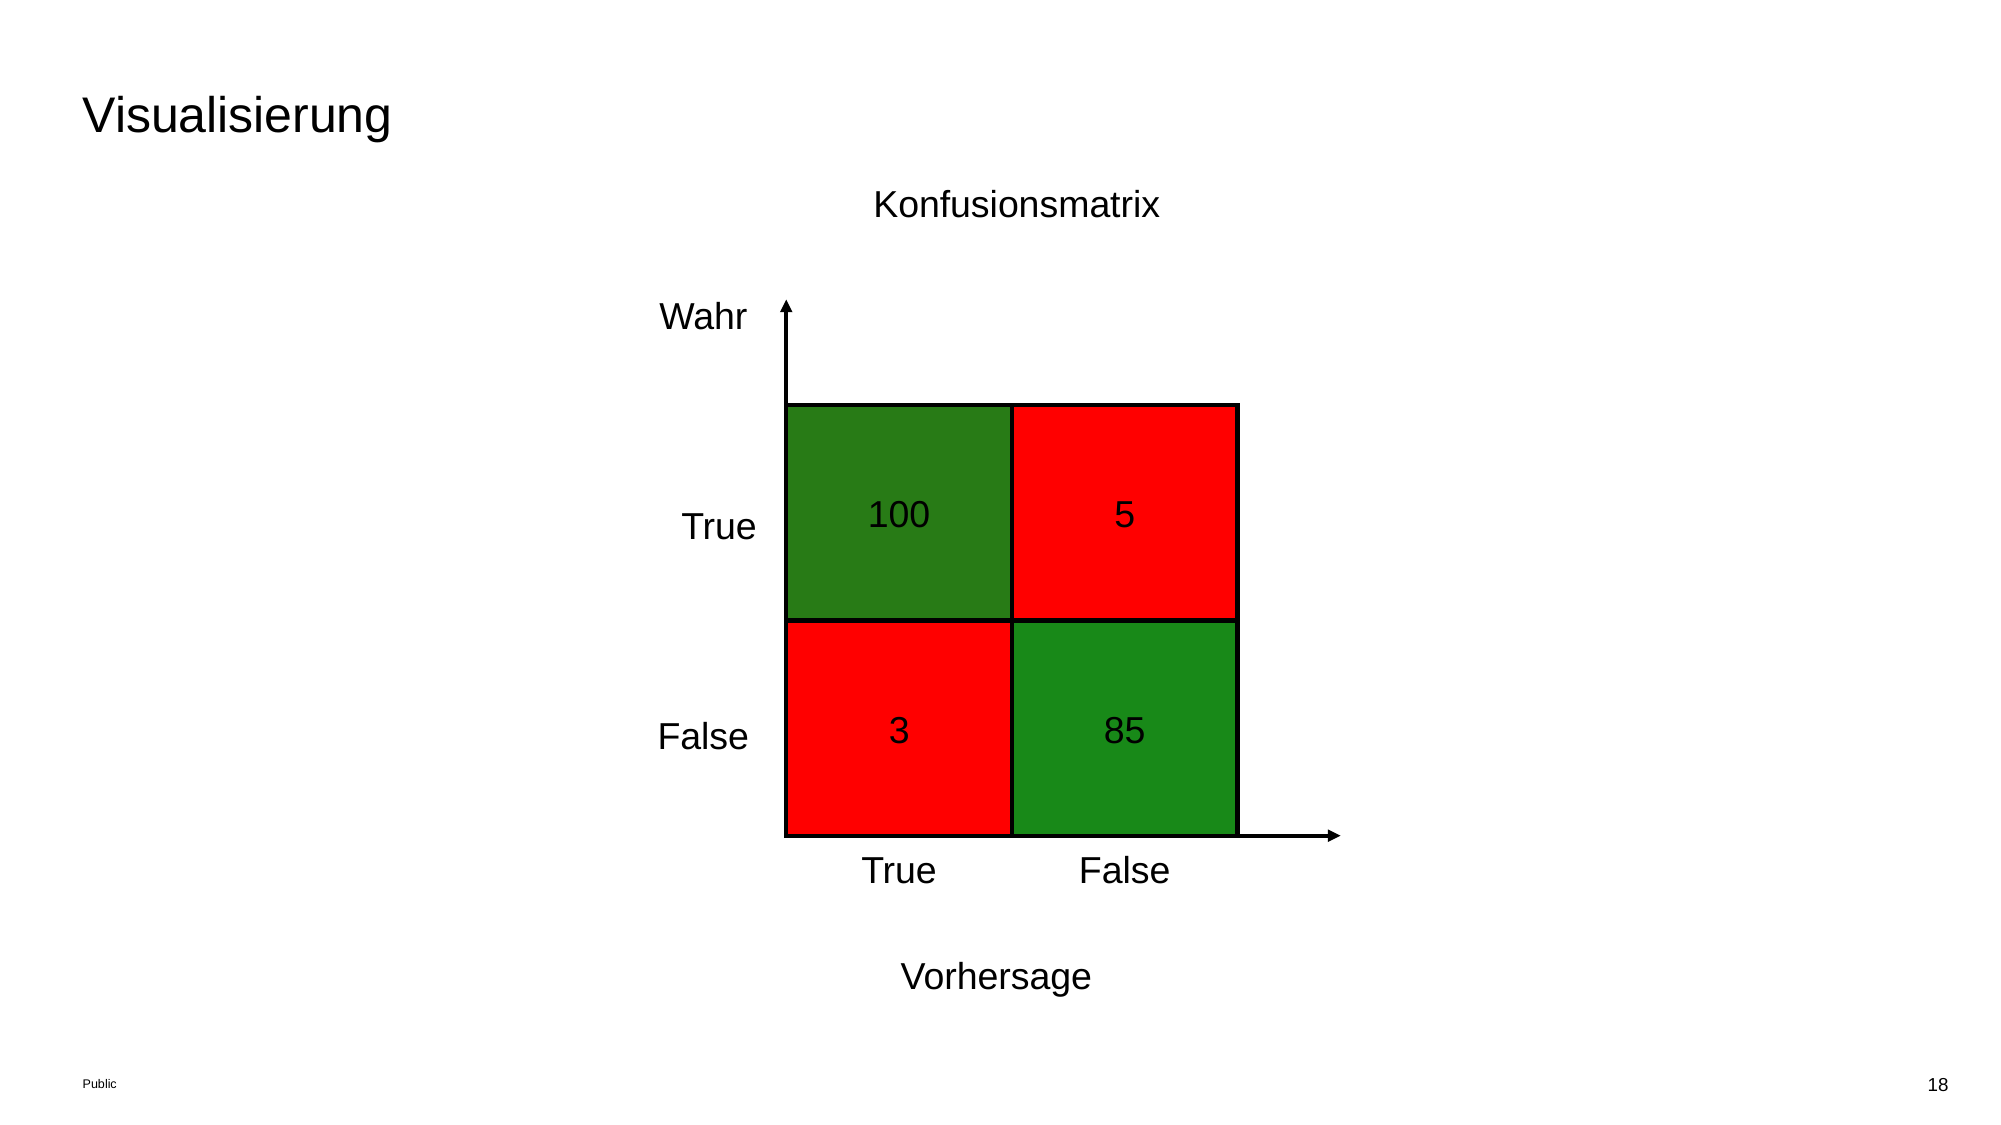

# Visualisierung
Konfusionsmatrix
Wahr
100
5
True
3
85
False
True
False
Vorhersage